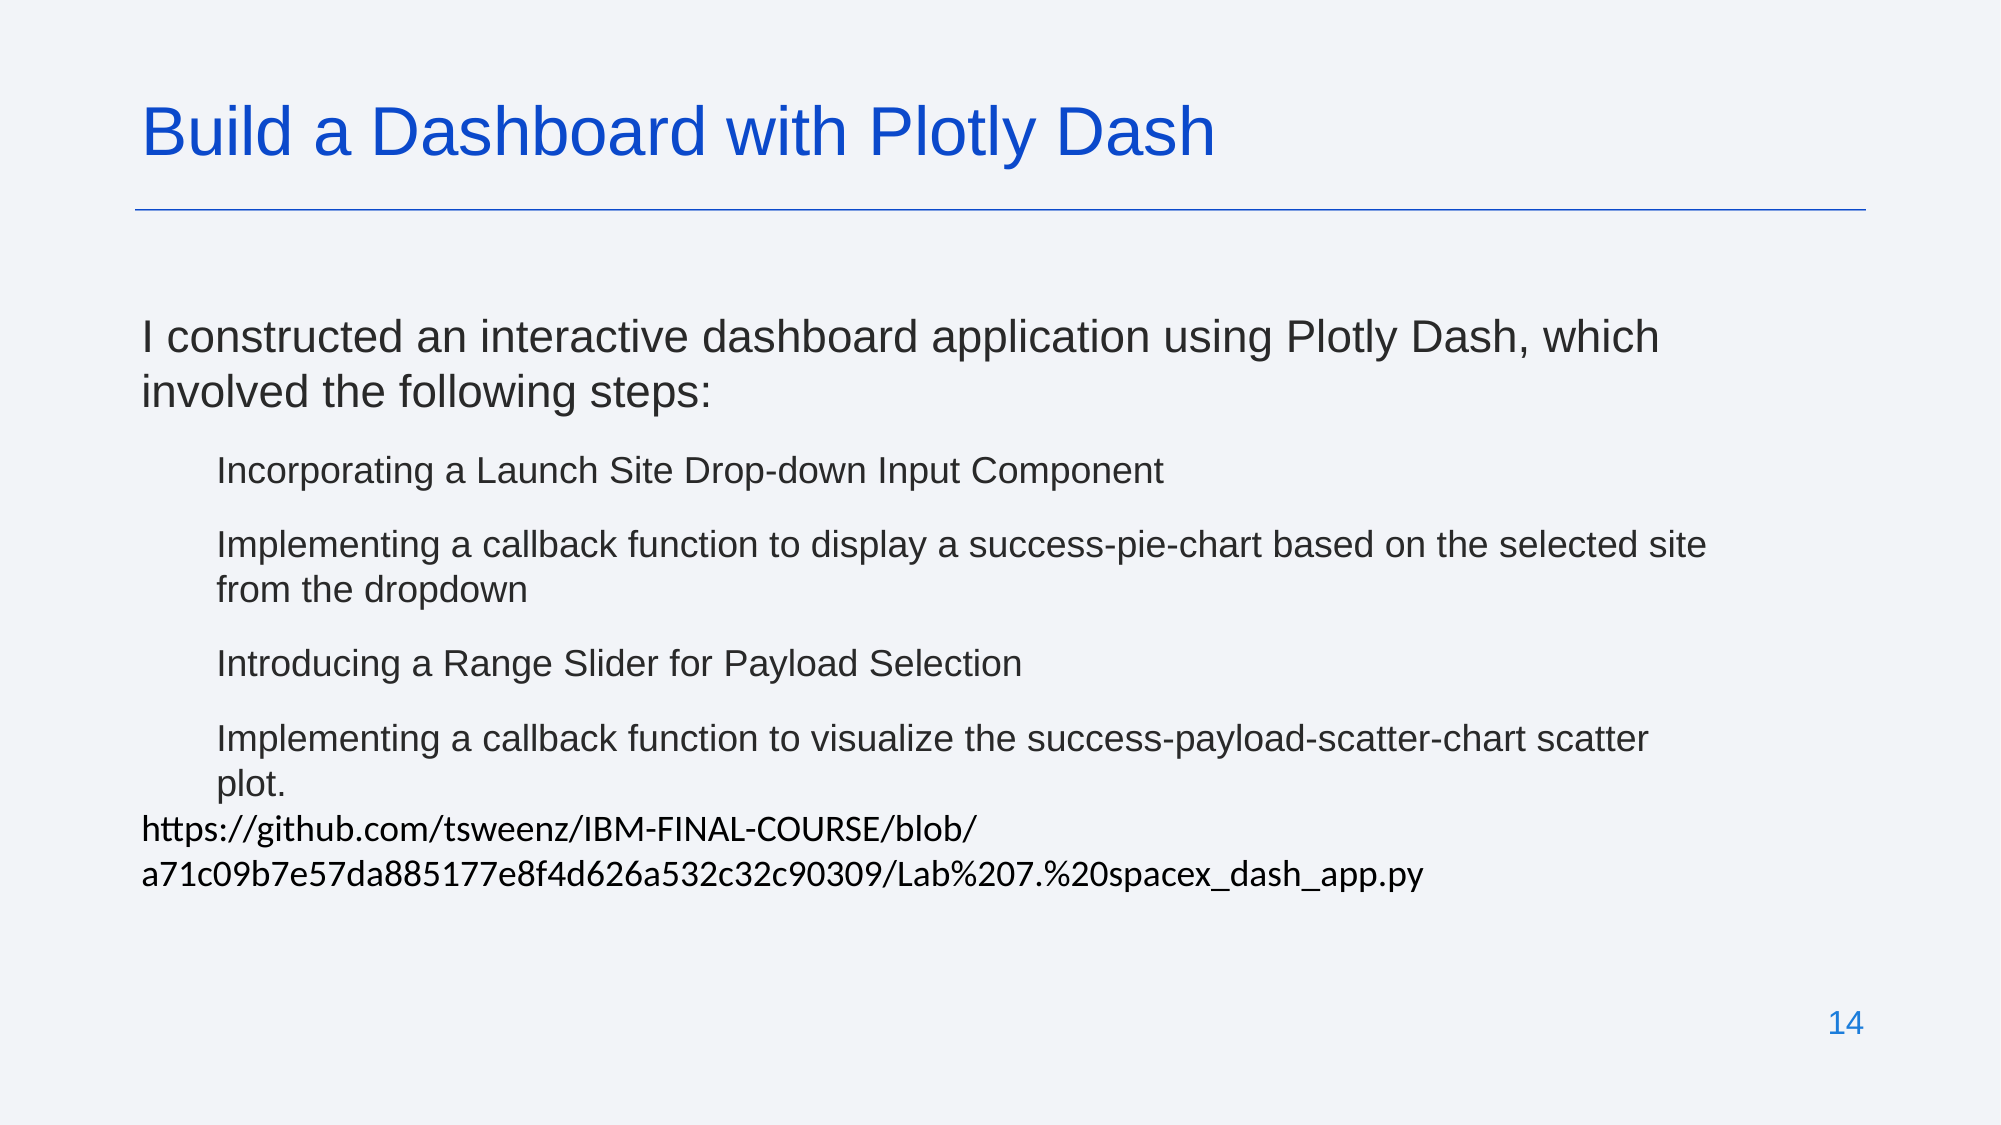

Build a Dashboard with Plotly Dash
I constructed an interactive dashboard application using Plotly Dash, which involved the following steps:
Incorporating a Launch Site Drop-down Input Component
Implementing a callback function to display a success-pie-chart based on the selected site from the dropdown
Introducing a Range Slider for Payload Selection
Implementing a callback function to visualize the success-payload-scatter-chart scatter plot.
https://github.com/tsweenz/IBM-FINAL-COURSE/blob/a71c09b7e57da885177e8f4d626a532c32c90309/Lab%207.%20spacex_dash_app.py
14